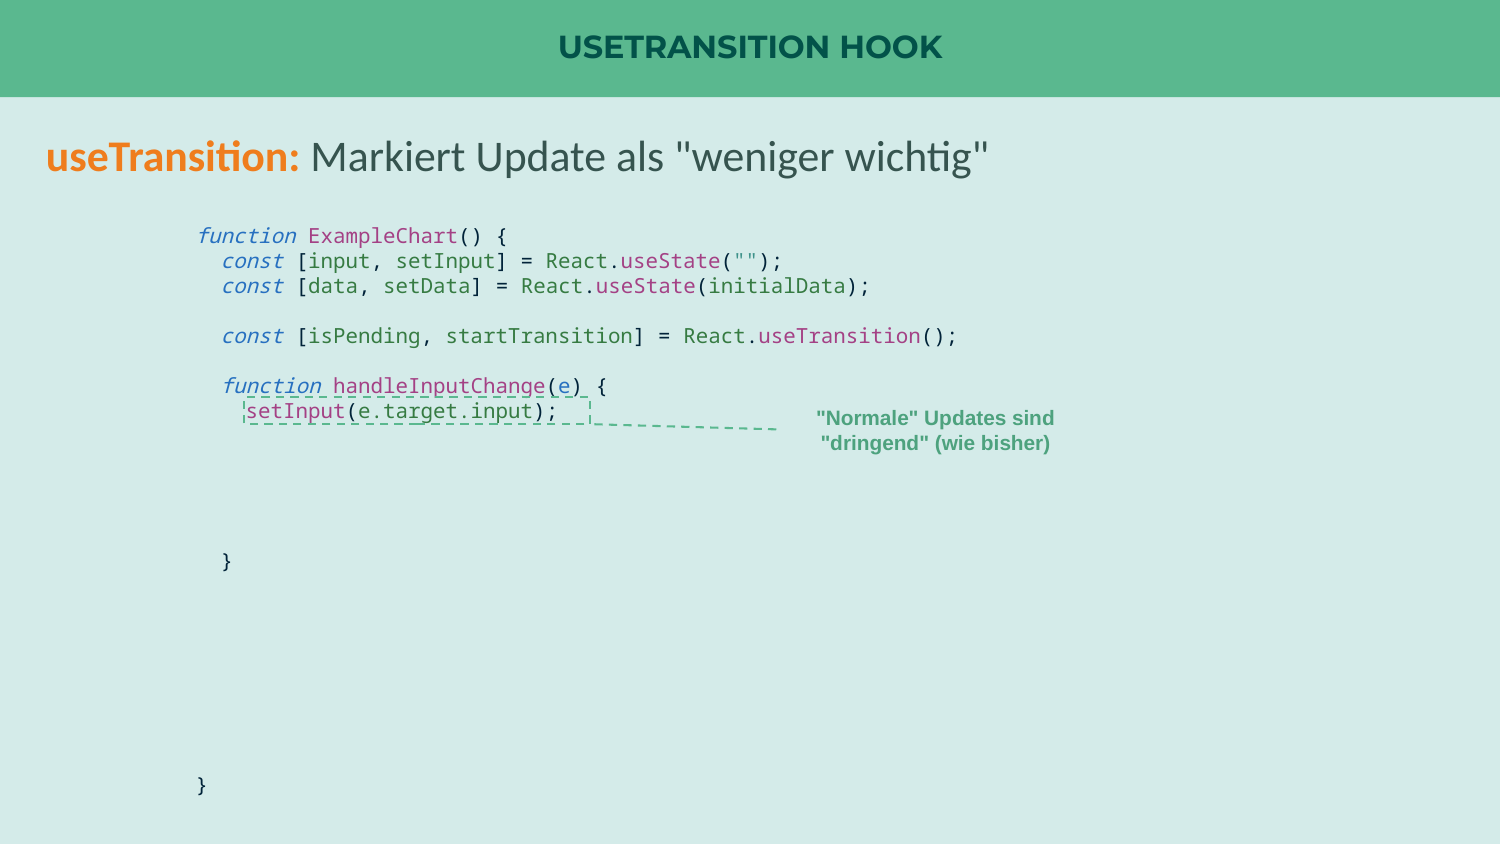

# useTransition Hook
useTransition: Markiert Update als "weniger wichtig"
function ExampleChart() {
  const [input, setInput] = React.useState("");
  const [data, setData] = React.useState(initialData);

  const [isPending, startTransition] = React.useTransition();
  function handleInputChange(e) {
    setInput(e.target.input);

  }

}

"Normale" Updates sind "dringend" (wie bisher)